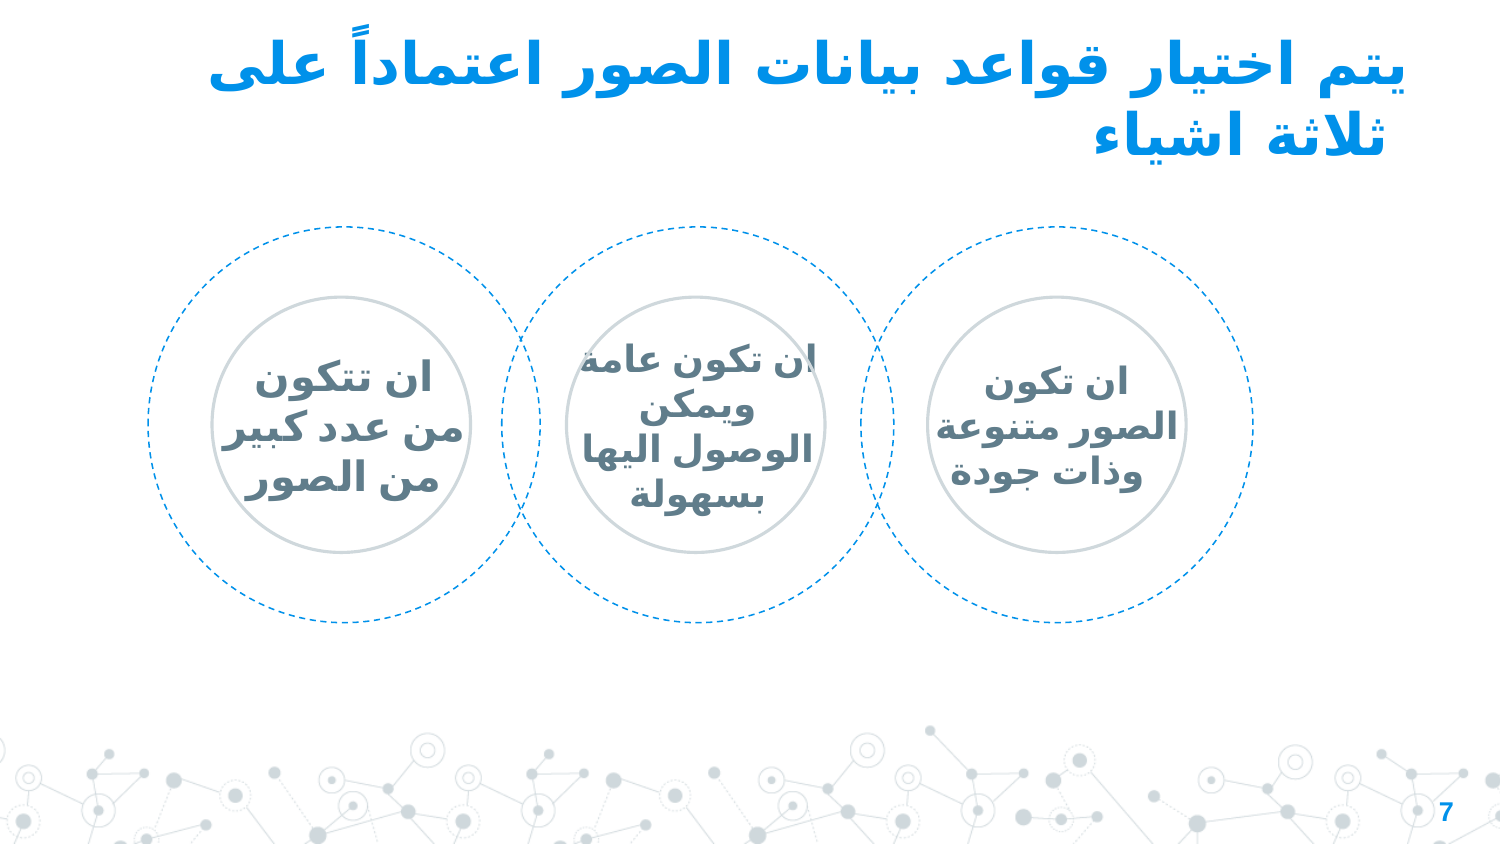

# يتم اختيار قواعد بيانات الصور اعتماداً على ثلاثة اشياء
ان تتكون من عدد كبير من الصور
ان تكون عامة ويمكن الوصول اليها بسهولة
ان تكون الصور متنوعة وذات جودة

7